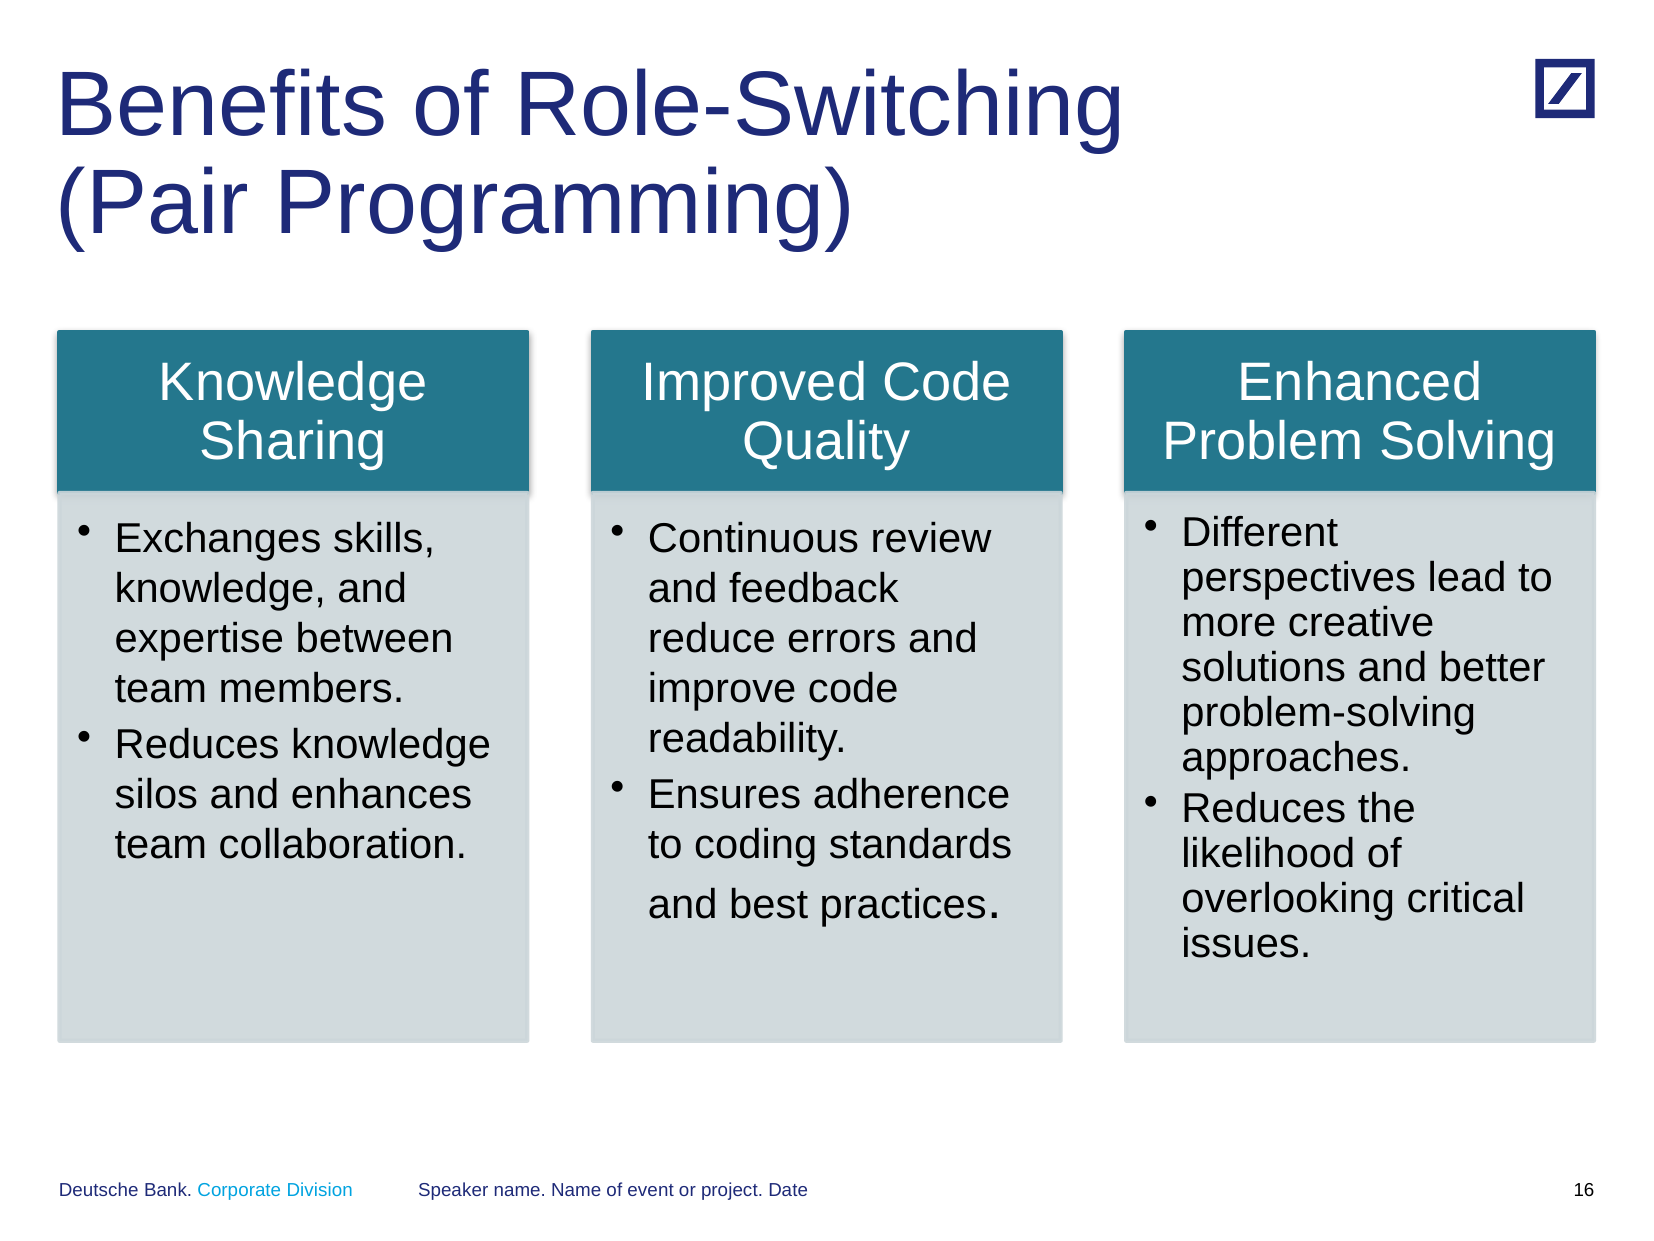

# Benefits of Role-Switching (Pair Programming)
Knowledge Sharing
Exchanges skills, knowledge, and expertise between team members.
Reduces knowledge silos and enhances team collaboration.
Improved Code Quality
Continuous review and feedback reduce errors and improve code readability.
Ensures adherence to coding standards and best practices.
Enhanced Problem Solving
Different perspectives lead to more creative solutions and better problem-solving approaches.
Reduces the likelihood of overlooking critical issues.
Speaker name. Name of event or project. Date
16